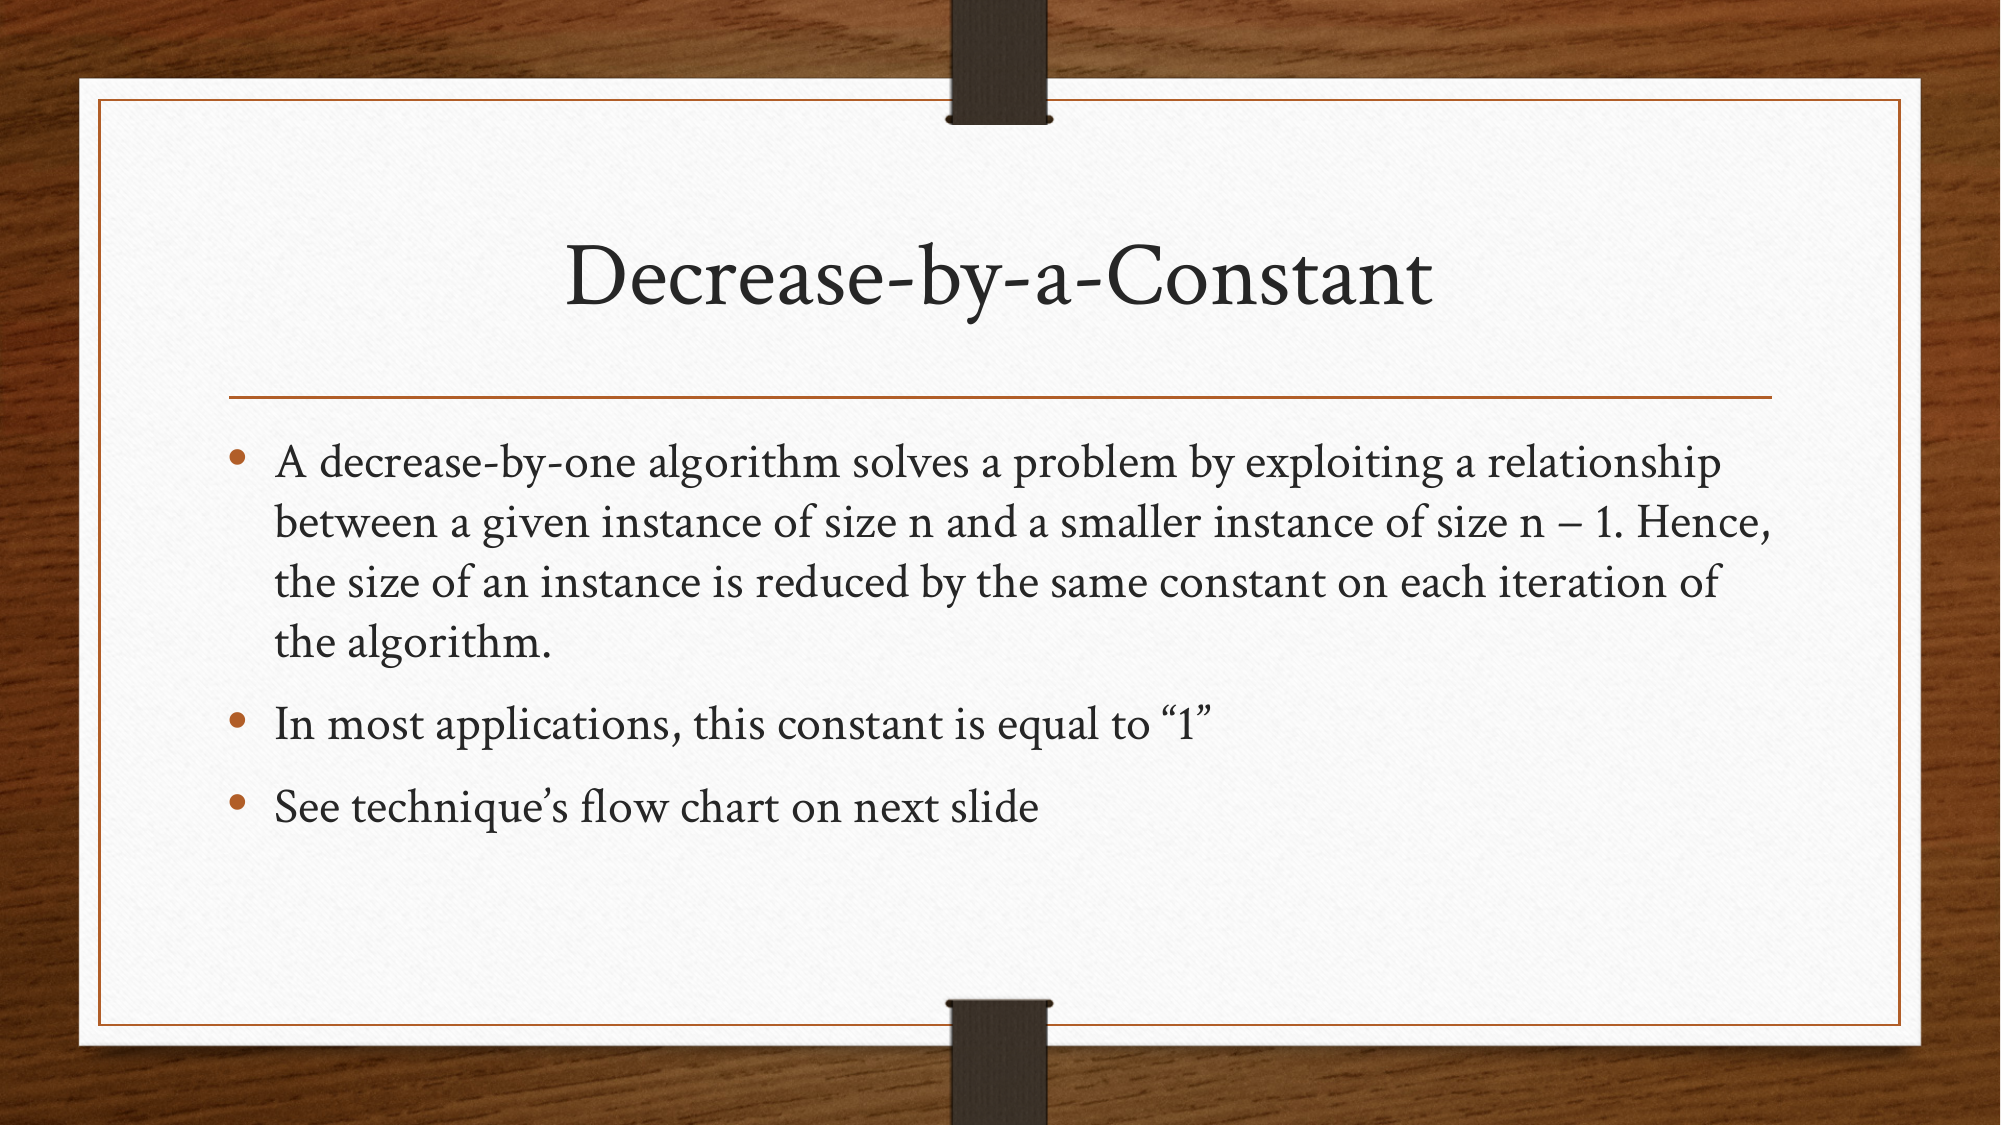

# Decrease-by-a-Constant
A decrease-by-one algorithm solves a problem by exploiting a relationship between a given instance of size n and a smaller instance of size n − 1. Hence, the size of an instance is reduced by the same constant on each iteration of the algorithm.
In most applications, this constant is equal to “1”
See technique’s flow chart on next slide